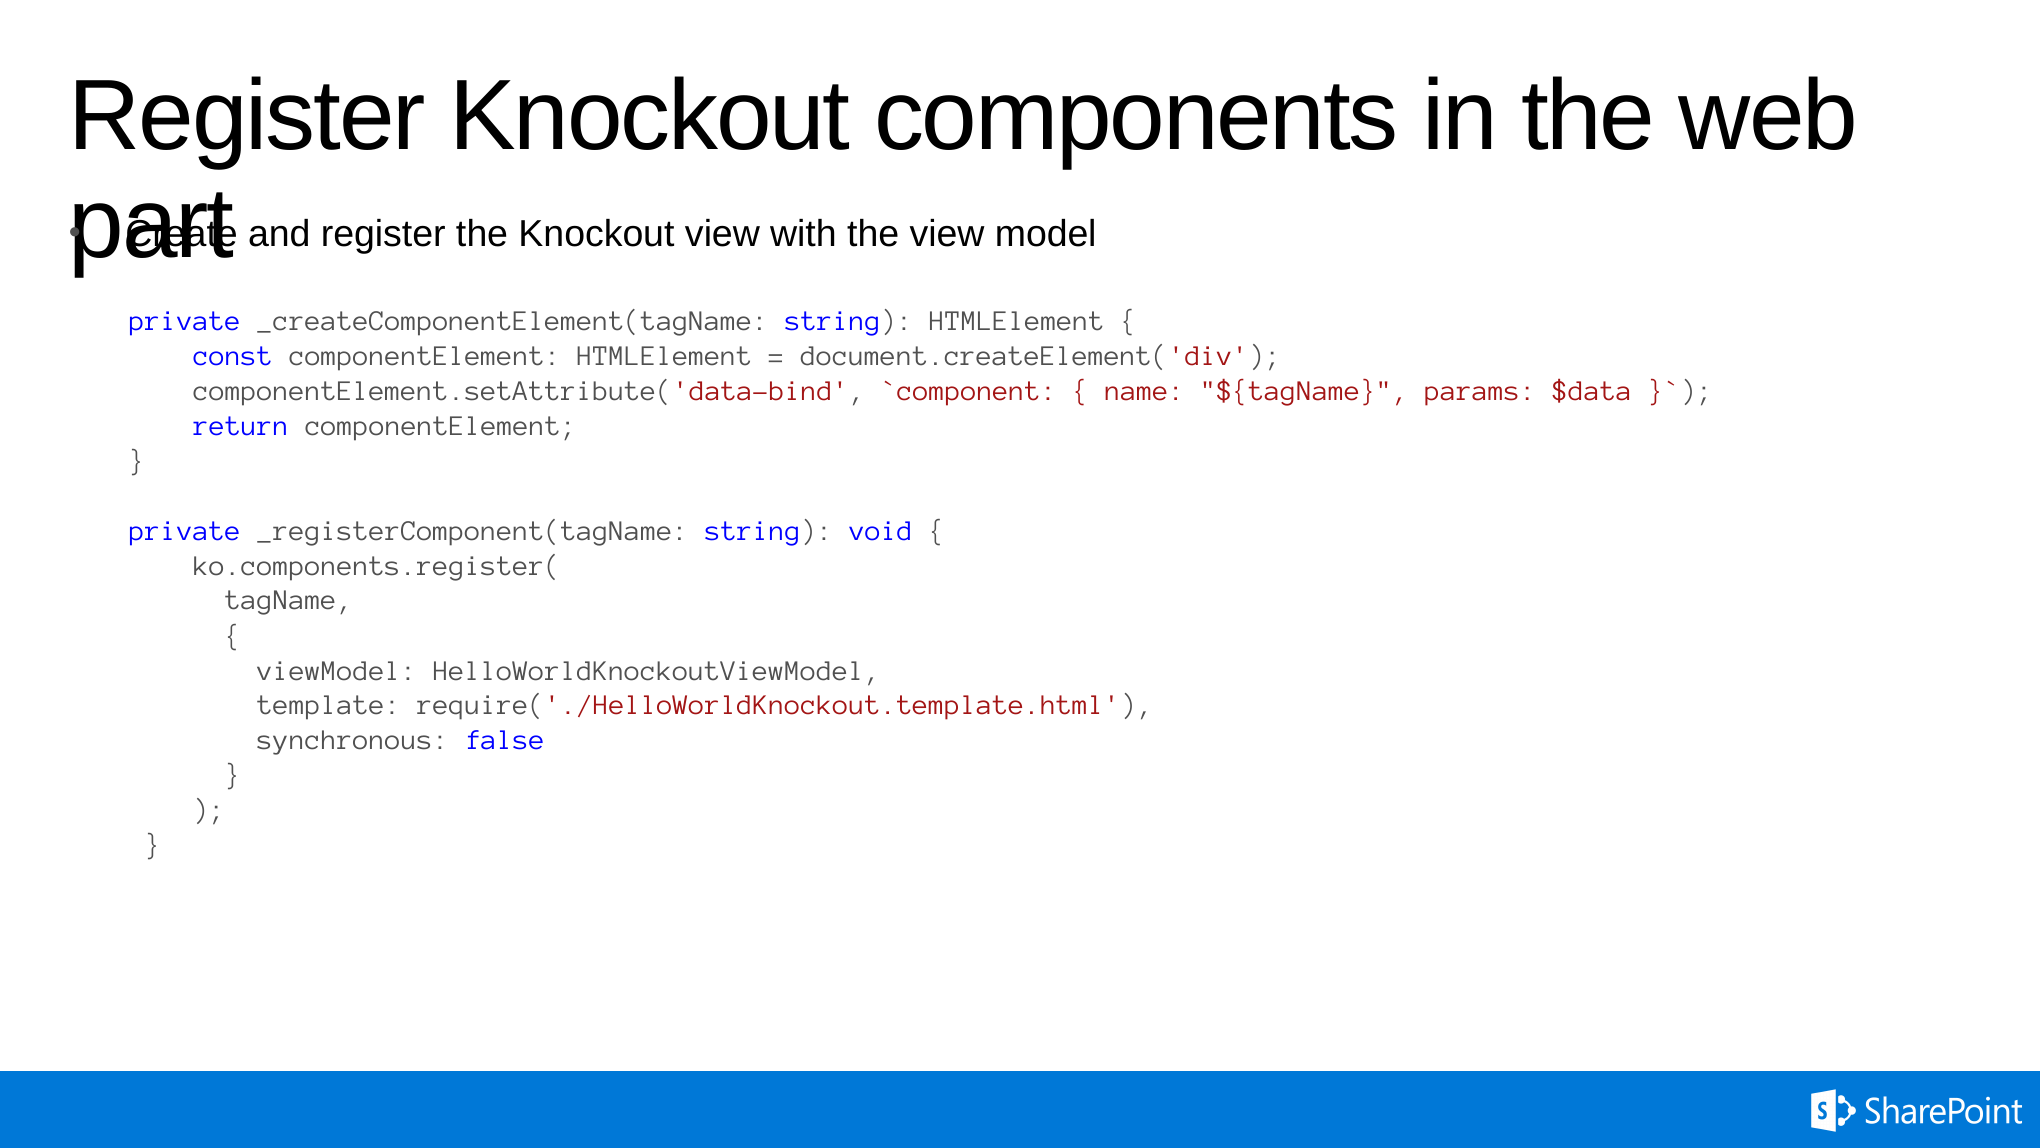

# Register Knockout components in the web part
Create and register the Knockout view with the view model

private _createComponentElement(tagName: string): HTMLElement {
    const componentElement: HTMLElement = document.createElement('div');
    componentElement.setAttribute('data-bind', `component: { name: "${tagName}", params: $data }`);
    return componentElement;
}

private _registerComponent(tagName: string): void {
    ko.components.register(
      tagName,
      {
        viewModel: HelloWorldKnockoutViewModel,
        template: require('./HelloWorldKnockout.template.html'),
        synchronous: false
      }
    );
 }